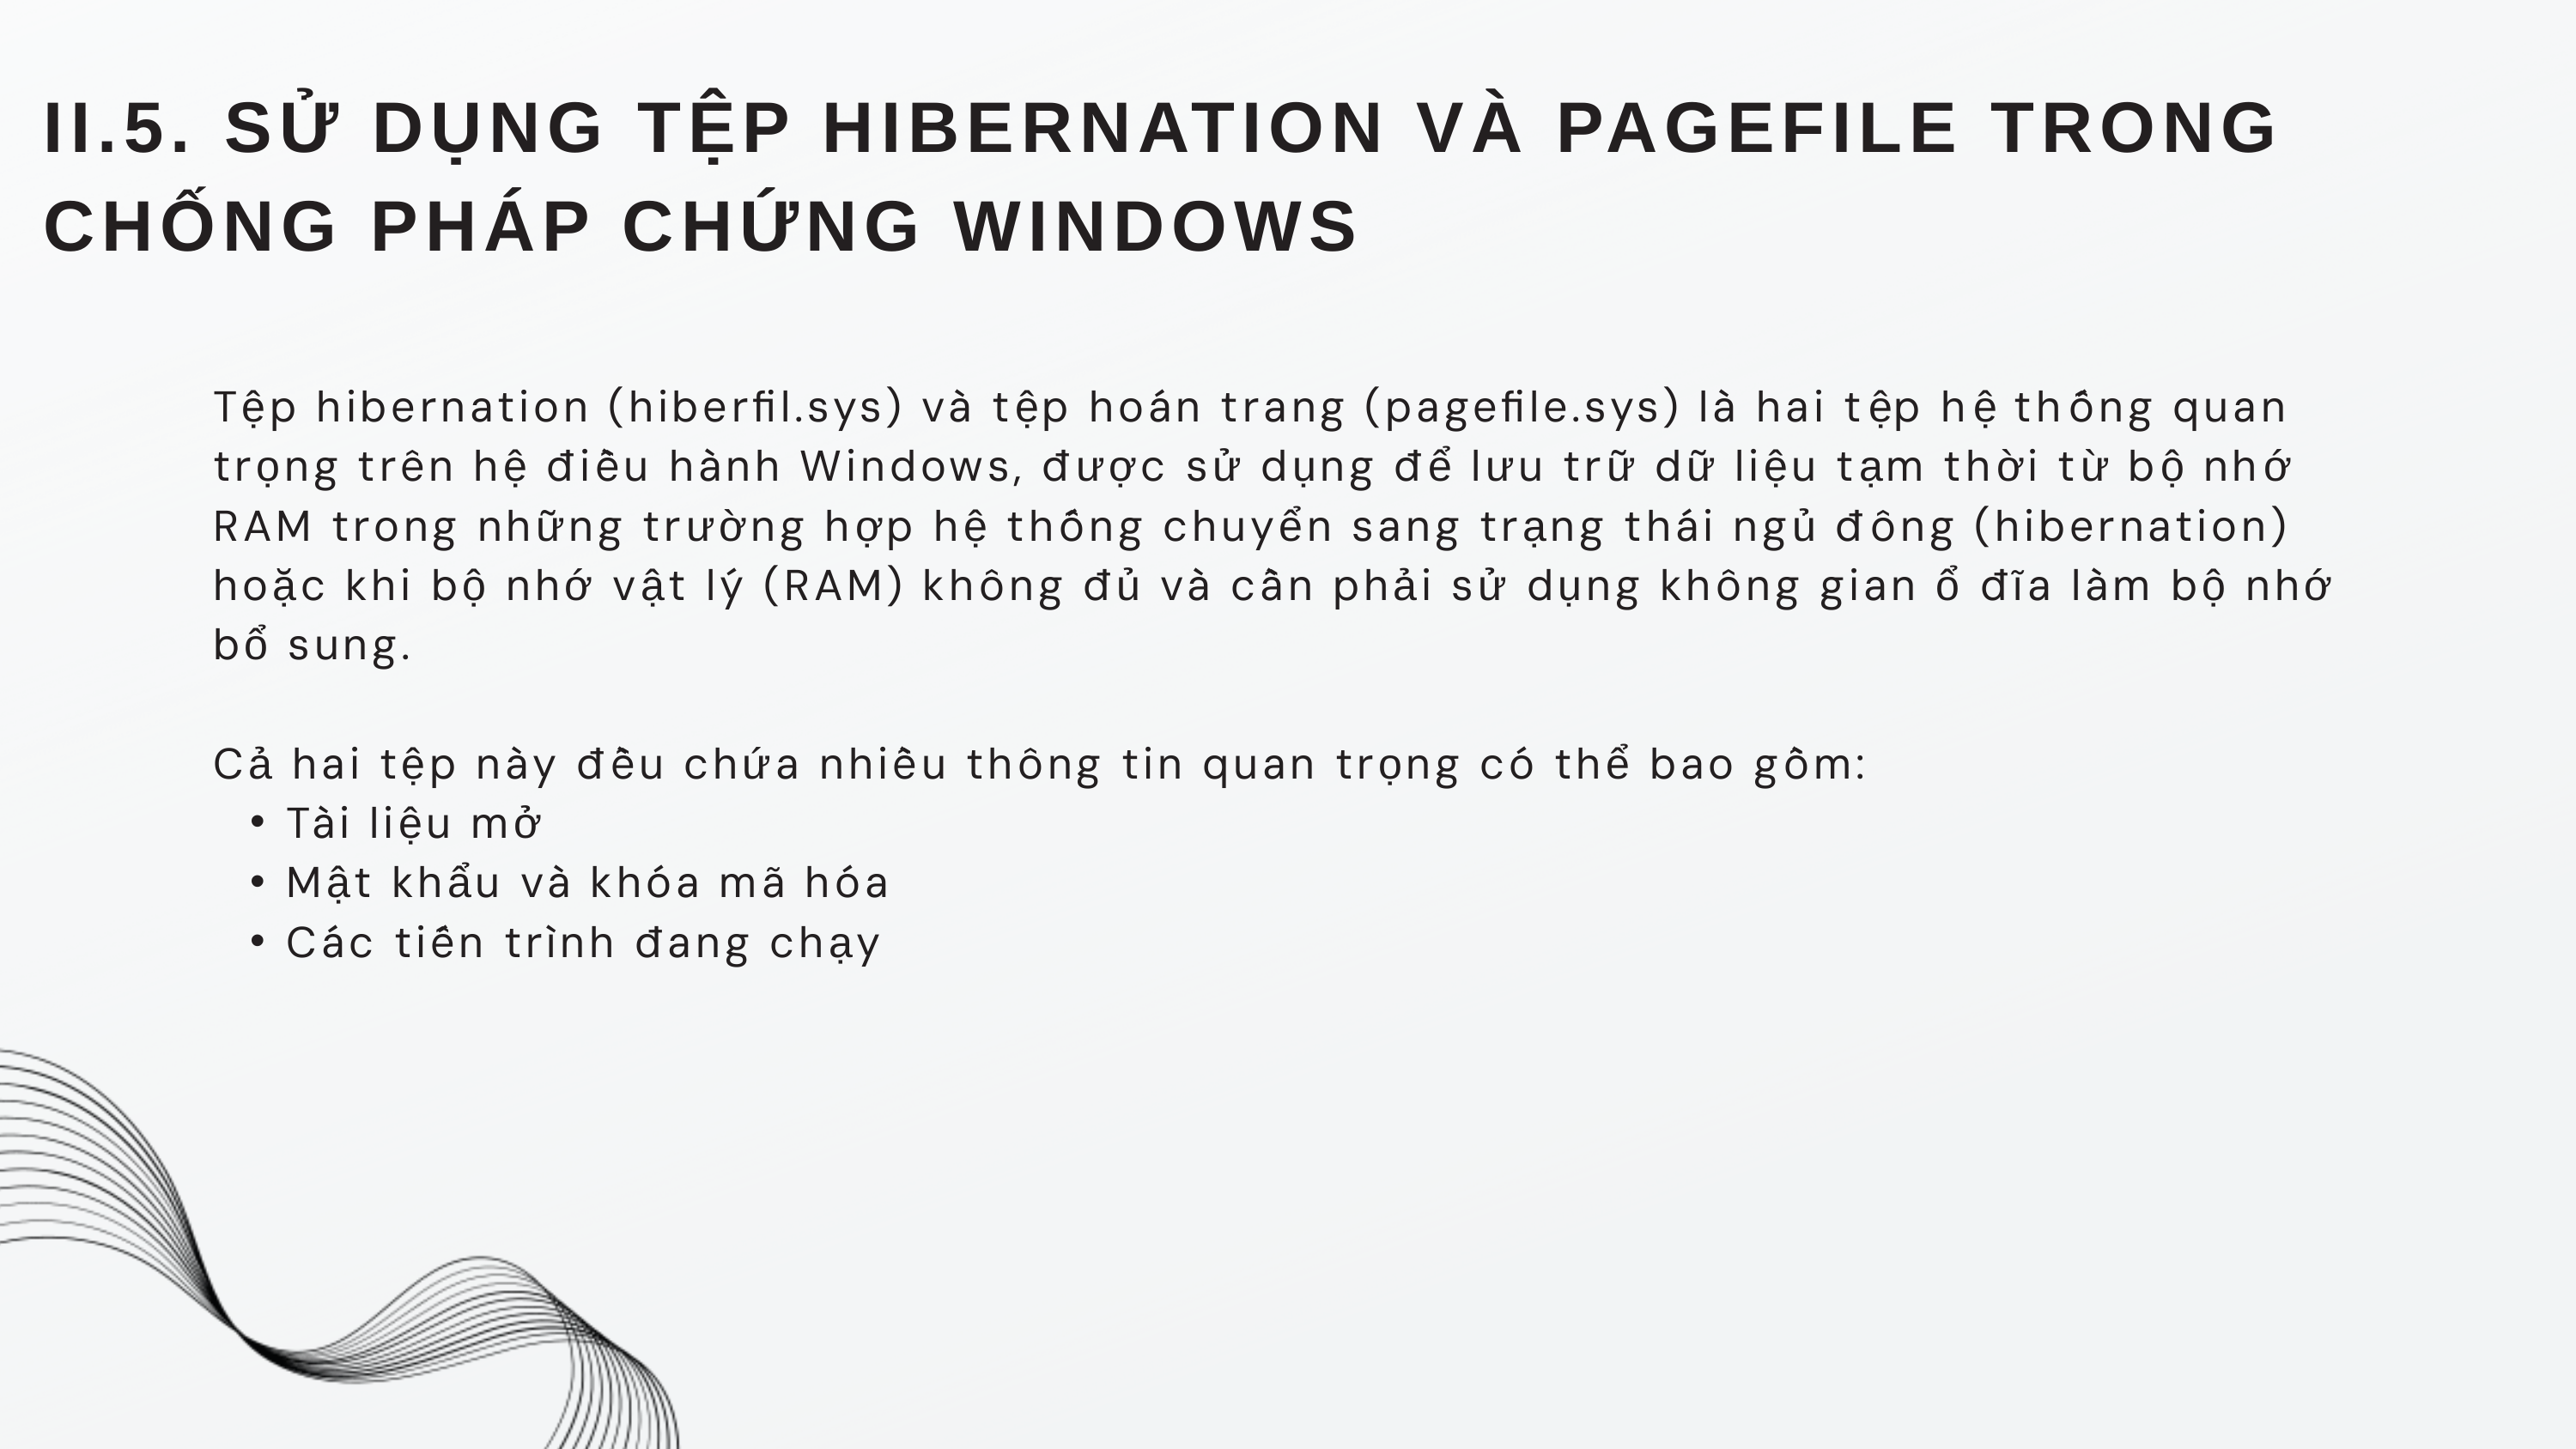

II.5. SỬ DỤNG TỆP HIBERNATION VÀ PAGEFILE TRONG CHỐNG PHÁP CHỨNG WINDOWS
Tệp hibernation (hiberfil.sys) và tệp hoán trang (pagefile.sys) là hai tệp hệ thống quan trọng trên hệ điều hành Windows, được sử dụng để lưu trữ dữ liệu tạm thời từ bộ nhớ RAM trong những trường hợp hệ thống chuyển sang trạng thái ngủ đông (hibernation) hoặc khi bộ nhớ vật lý (RAM) không đủ và cần phải sử dụng không gian ổ đĩa làm bộ nhớ bổ sung.

Cả hai tệp này đều chứa nhiều thông tin quan trọng có thể bao gồm:
Tài liệu mở
Mật khẩu và khóa mã hóa
Các tiến trình đang chạy